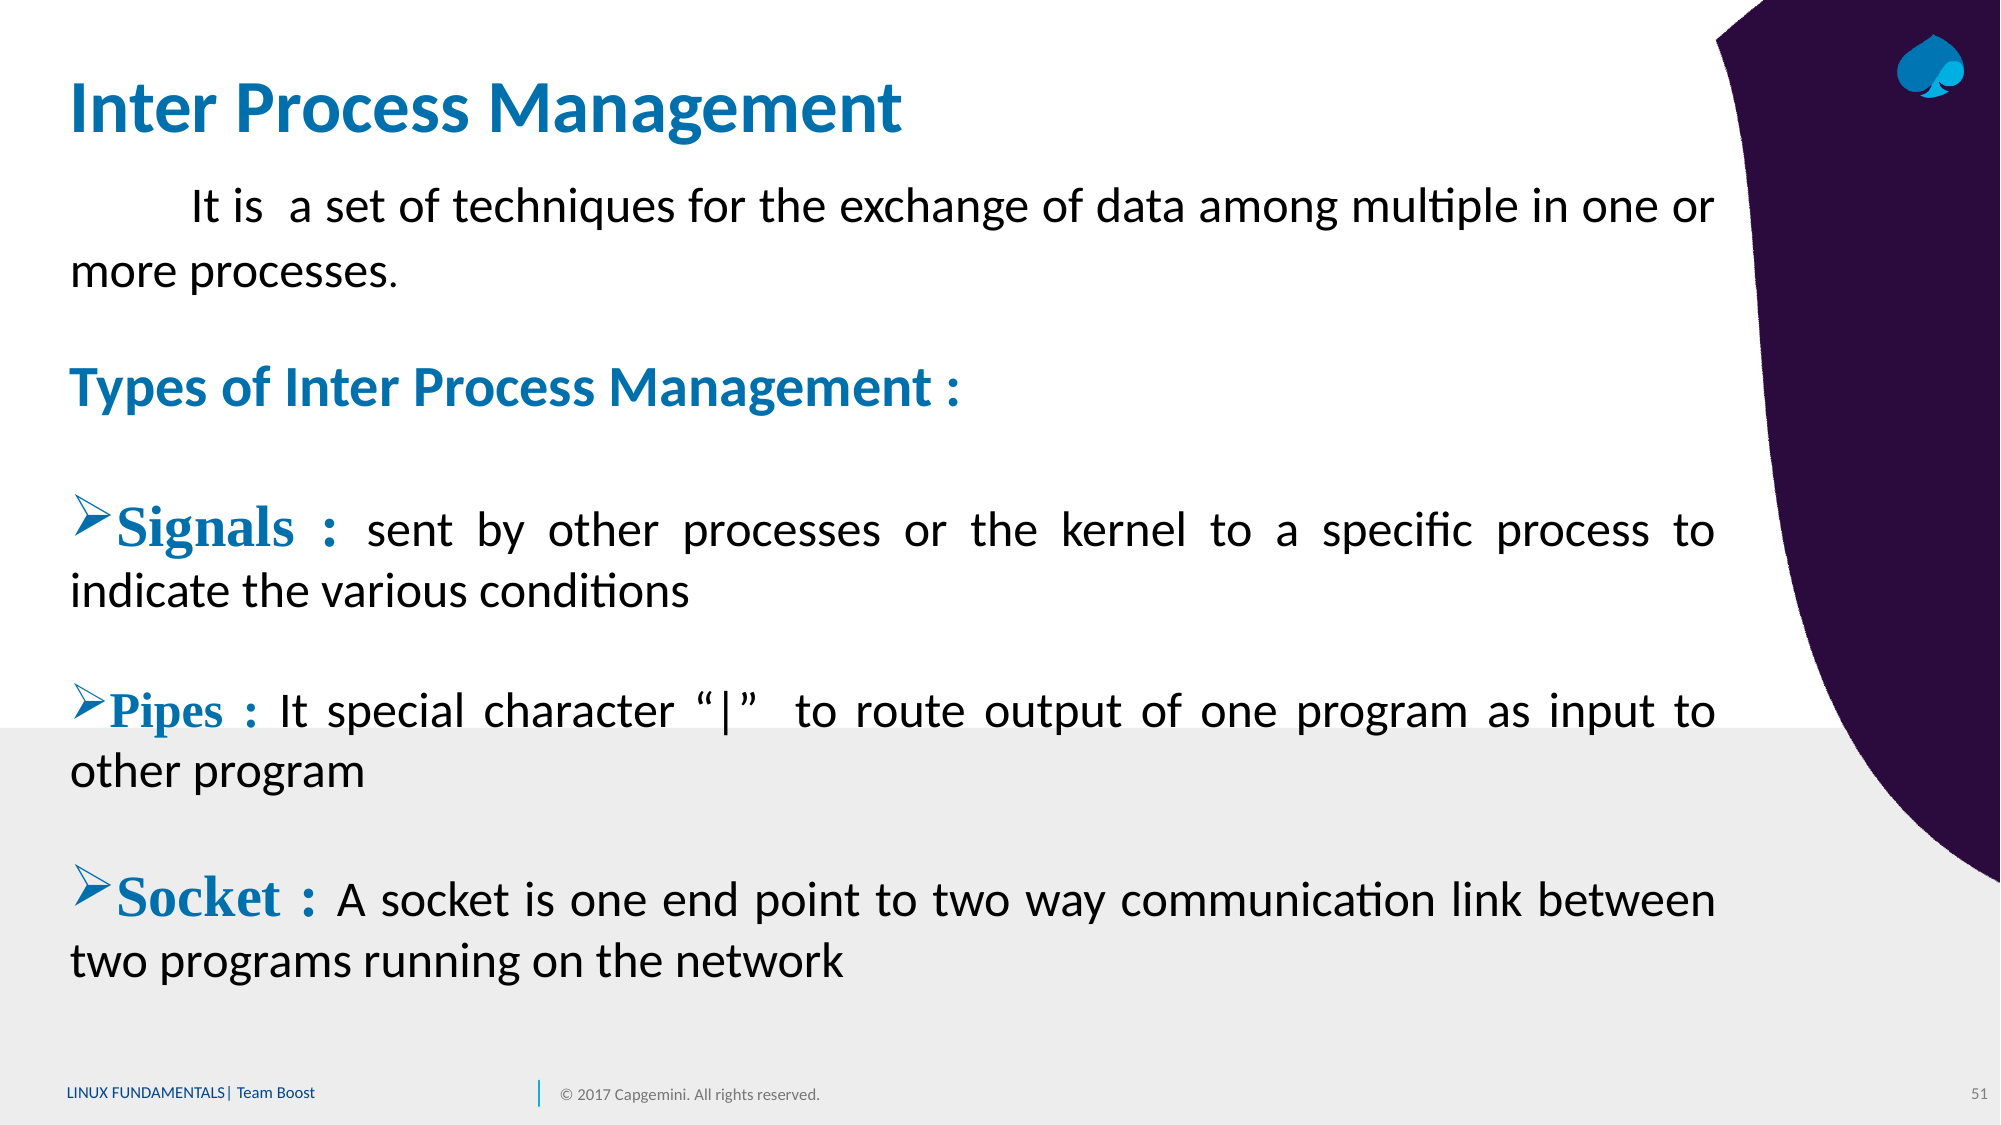

Inter Process Management
       It is  a set of techniques for the exchange of data among multiple in one or more processes.

Types of Inter Process Management :

Signals : sent by other processes or the kernel to a specific process to indicate the various conditions

Pipes : It special character “|”  to route output of one program as input to other program

Socket : A socket is one end point to two way communication link between two programs running on the network